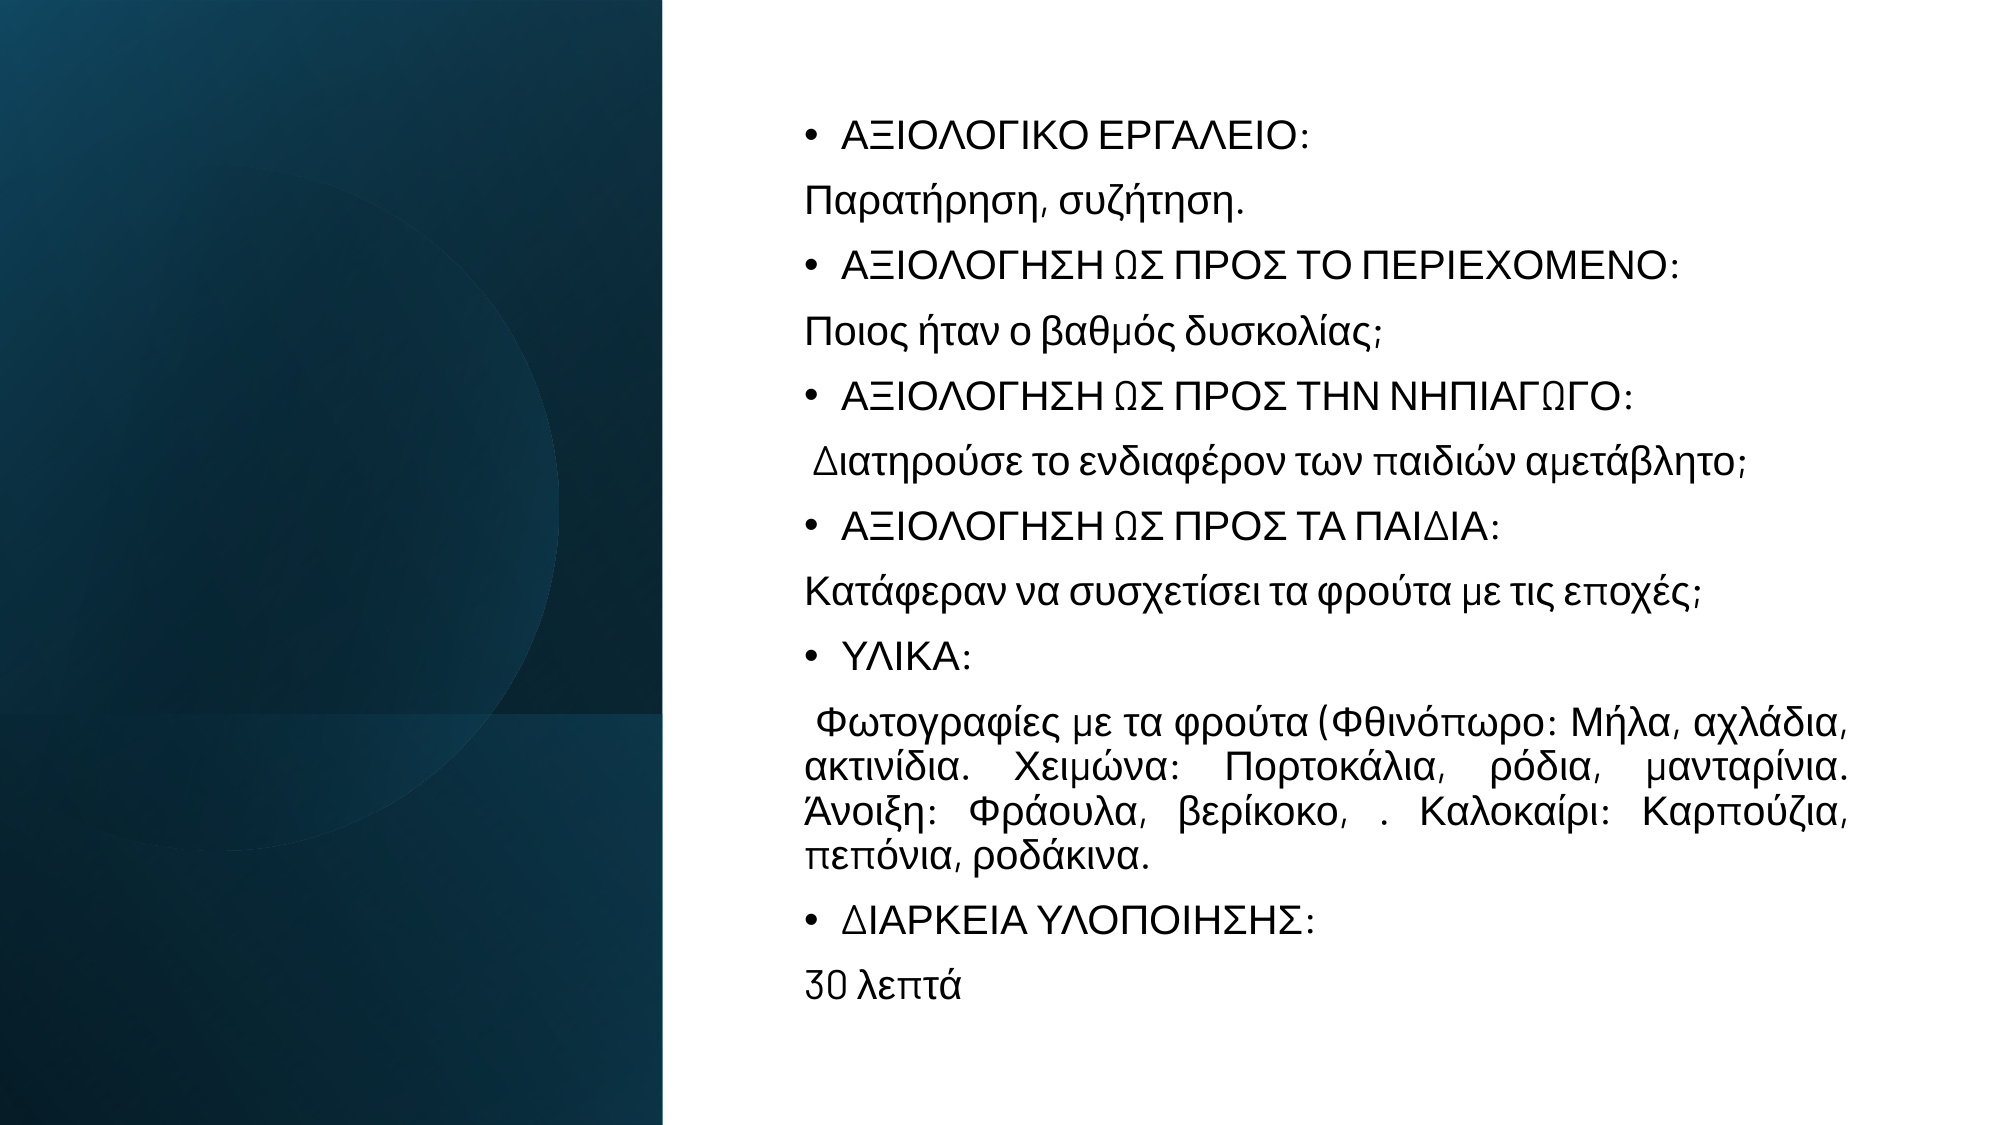

ΑΞΙΟΛΟΓΙΚΟ ΕΡΓΑΛΕΙΟ:
Παρατήρηση, συζήτηση.
ΑΞΙΟΛΟΓΗΣΗ ΩΣ ΠΡΟΣ ΤΟ ΠΕΡΙΕΧΟΜΕΝΟ:
Ποιος ήταν ο βαθμός δυσκολίας;
ΑΞΙΟΛΟΓΗΣΗ ΩΣ ΠΡΟΣ ΤΗΝ ΝΗΠΙΑΓΩΓΟ:
 Διατηρούσε το ενδιαφέρον των παιδιών αμετάβλητο;
ΑΞΙΟΛΟΓΗΣΗ ΩΣ ΠΡΟΣ ΤΑ ΠΑΙΔΙΑ:
Κατάφεραν να συσχετίσει τα φρούτα με τις εποχές;
ΥΛΙΚΑ:
 Φωτογραφίες με τα φρούτα (Φθινόπωρο: Μήλα, αχλάδια, ακτινίδια. Χειμώνα: Πορτοκάλια, ρόδια, μανταρίνια. Άνοιξη: Φράουλα, βερίκοκο, . Καλοκαίρι: Καρπούζια, πεπόνια, ροδάκινα.
ΔΙΑΡΚΕΙΑ ΥΛΟΠΟΙΗΣΗΣ:
30 λεπτά